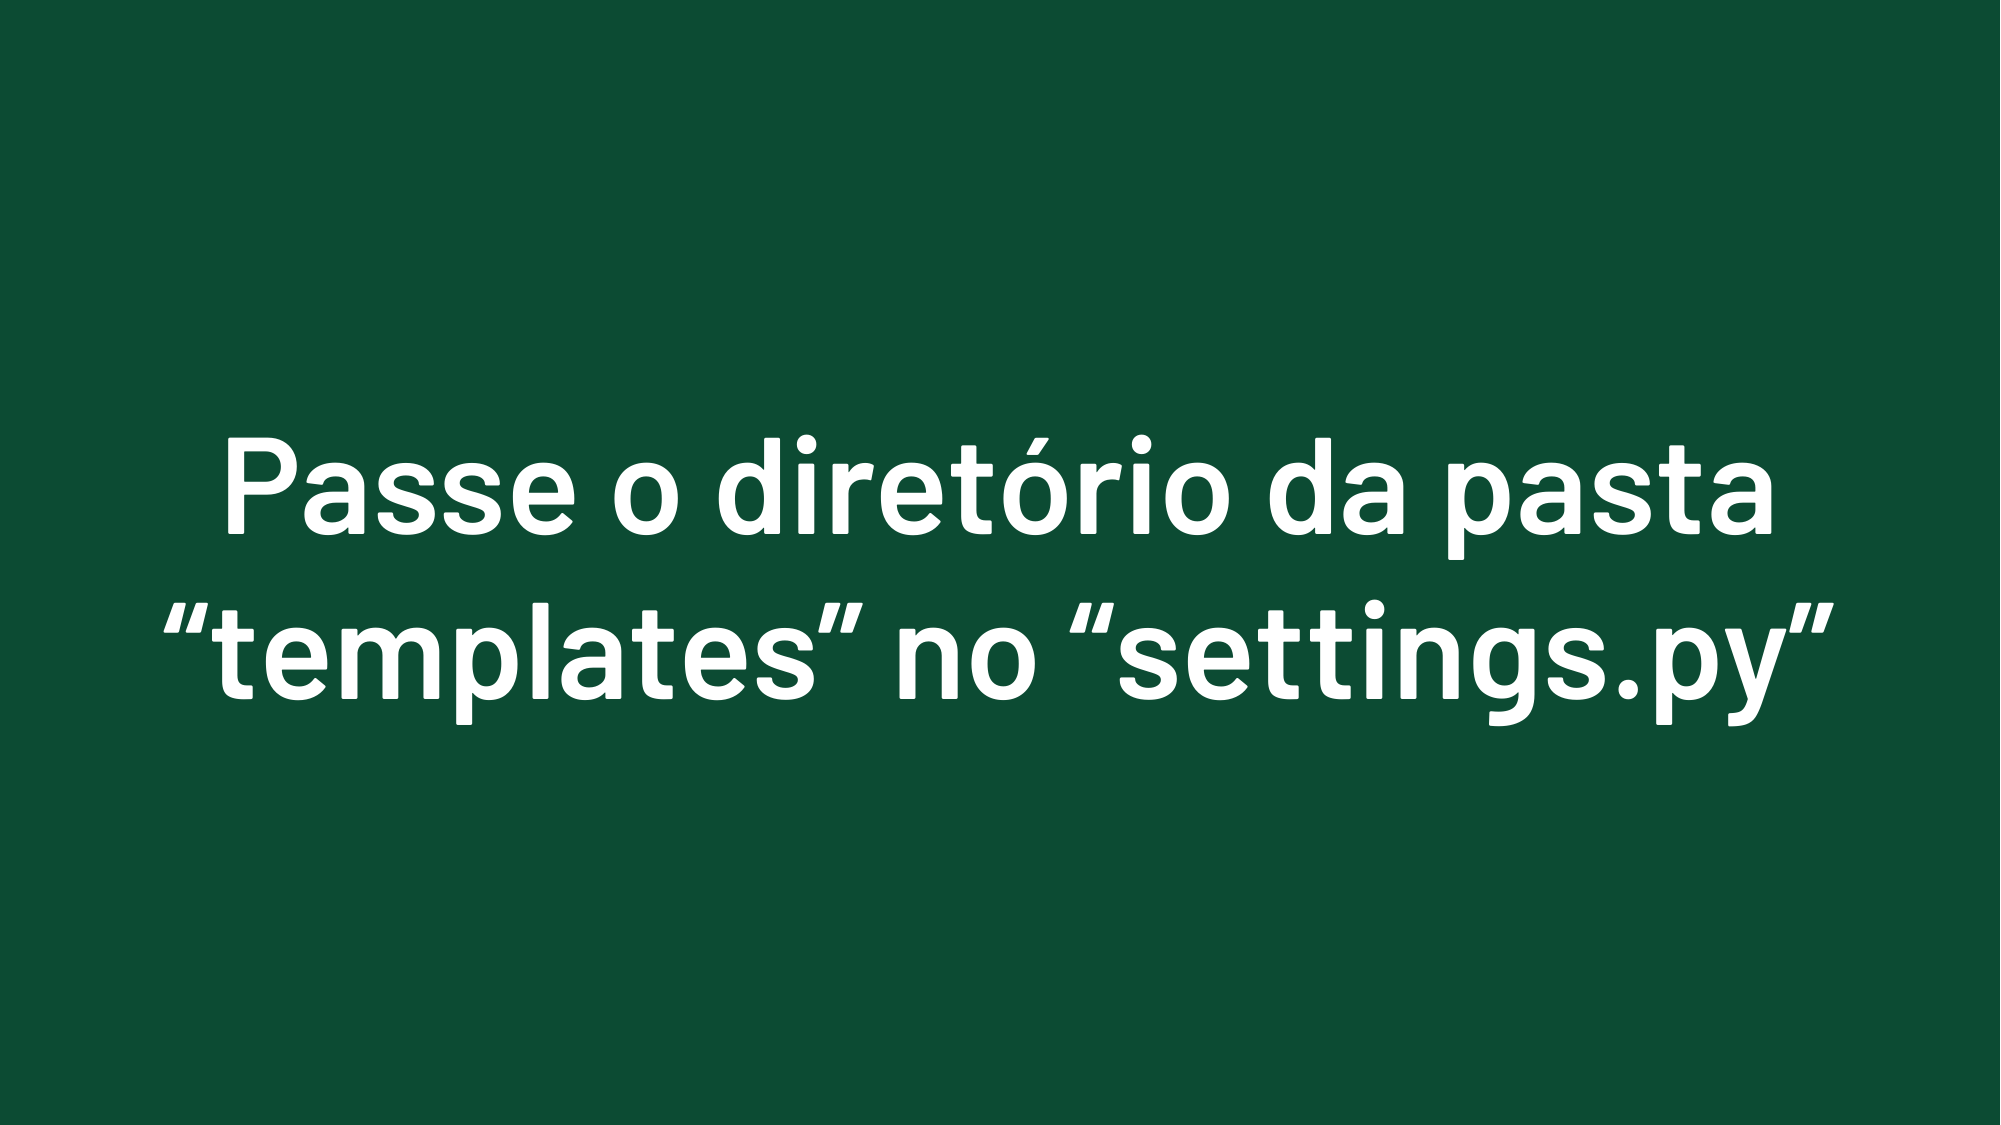

Passe o diretório da pasta “templates” no “settings.py”